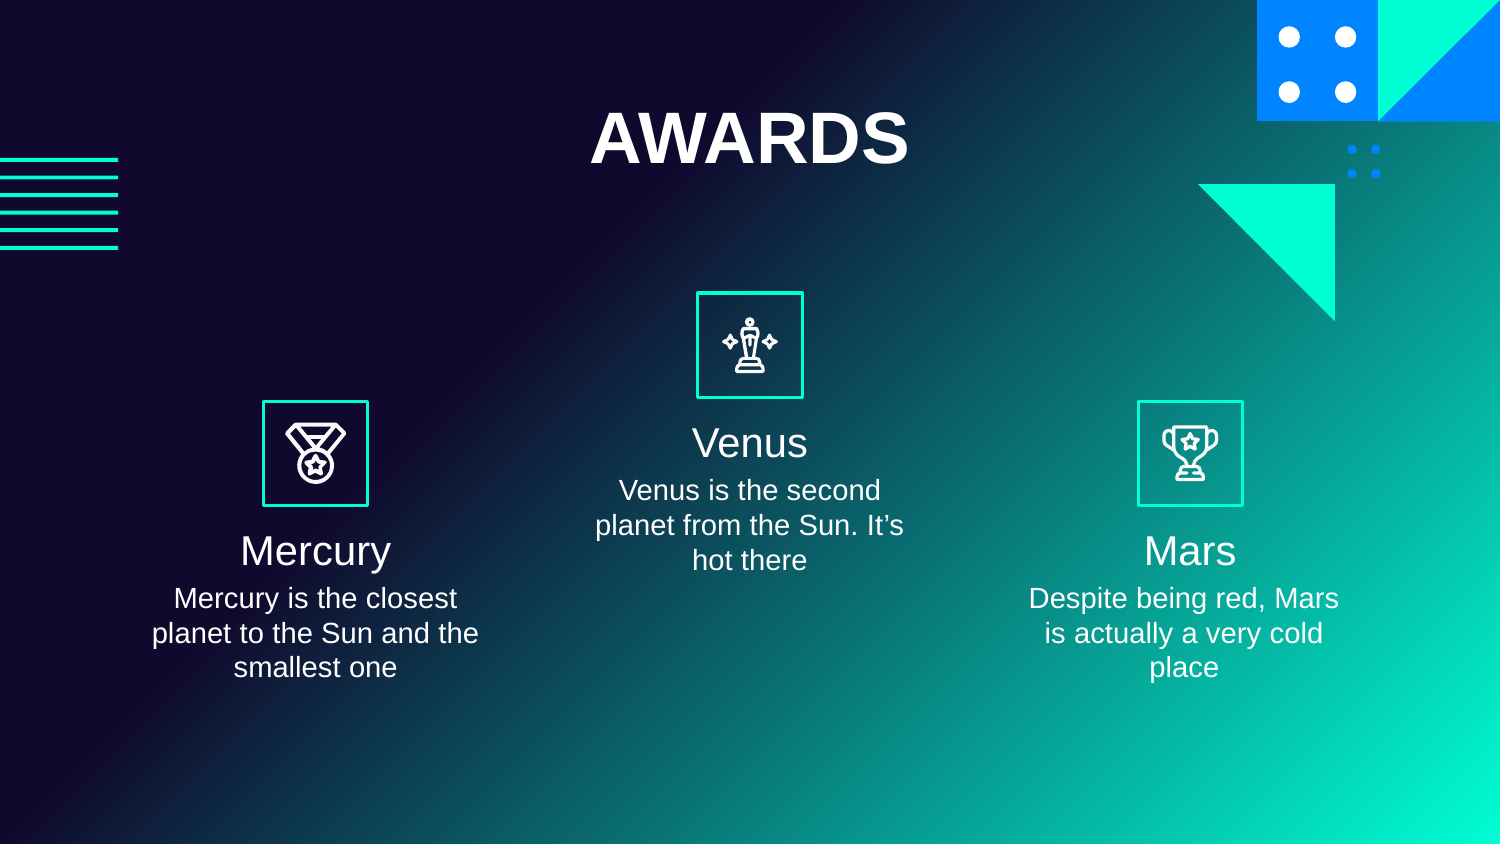

AWARDS

Venus

Venus is the second planet from the Sun. It’s hot there
# Mercury
Mars
Mercury is the closest planet to the Sun and the smallest one
Despite being red, Mars is actually a very cold place